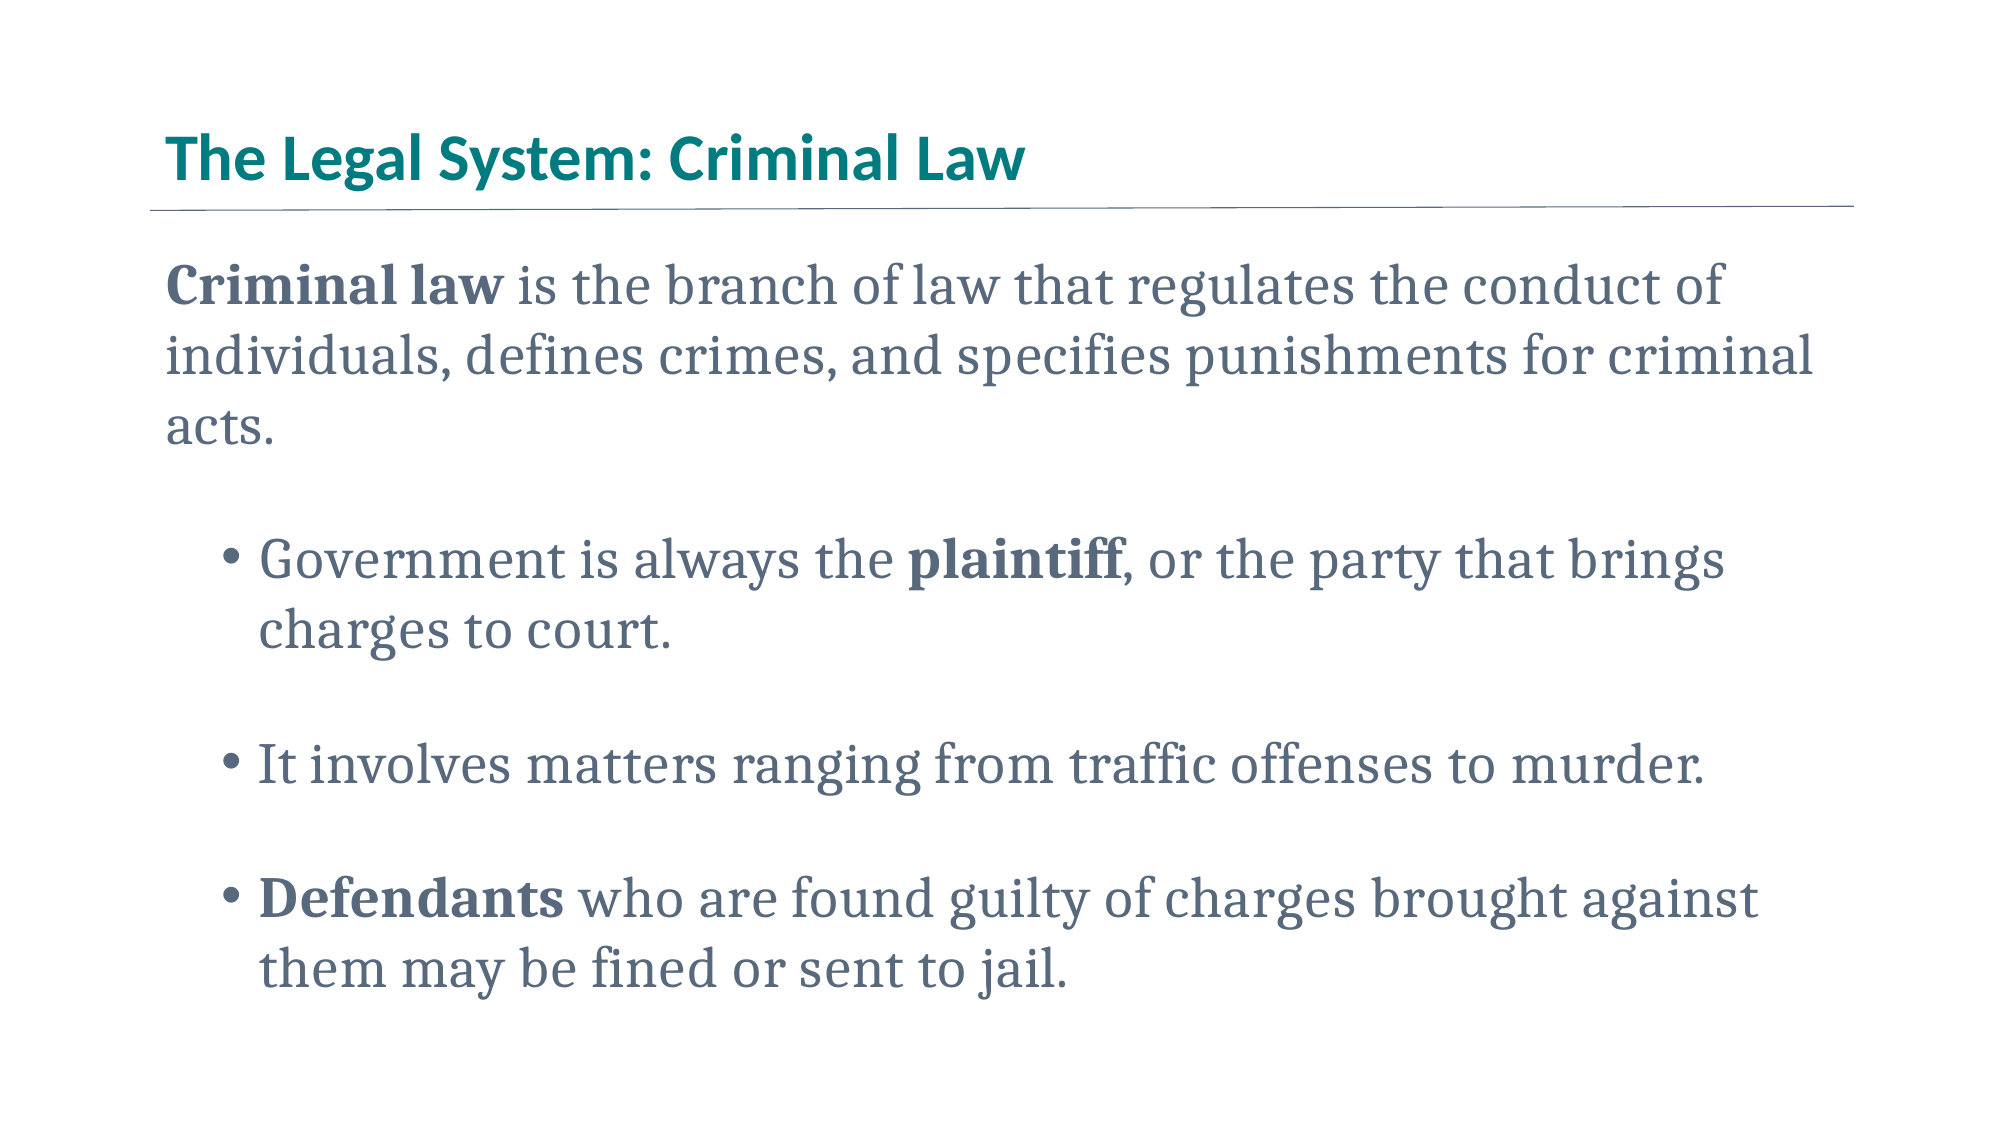

# The Legal System: Criminal Law
Criminal law is the branch of law that regulates the conduct of individuals, defines crimes, and specifies punishments for criminal acts.

Government is always the plaintiff, or the party that brings charges to court.

It involves matters ranging from traffic offenses to murder.

Defendants who are found guilty of charges brought against them may be fined or sent to jail.